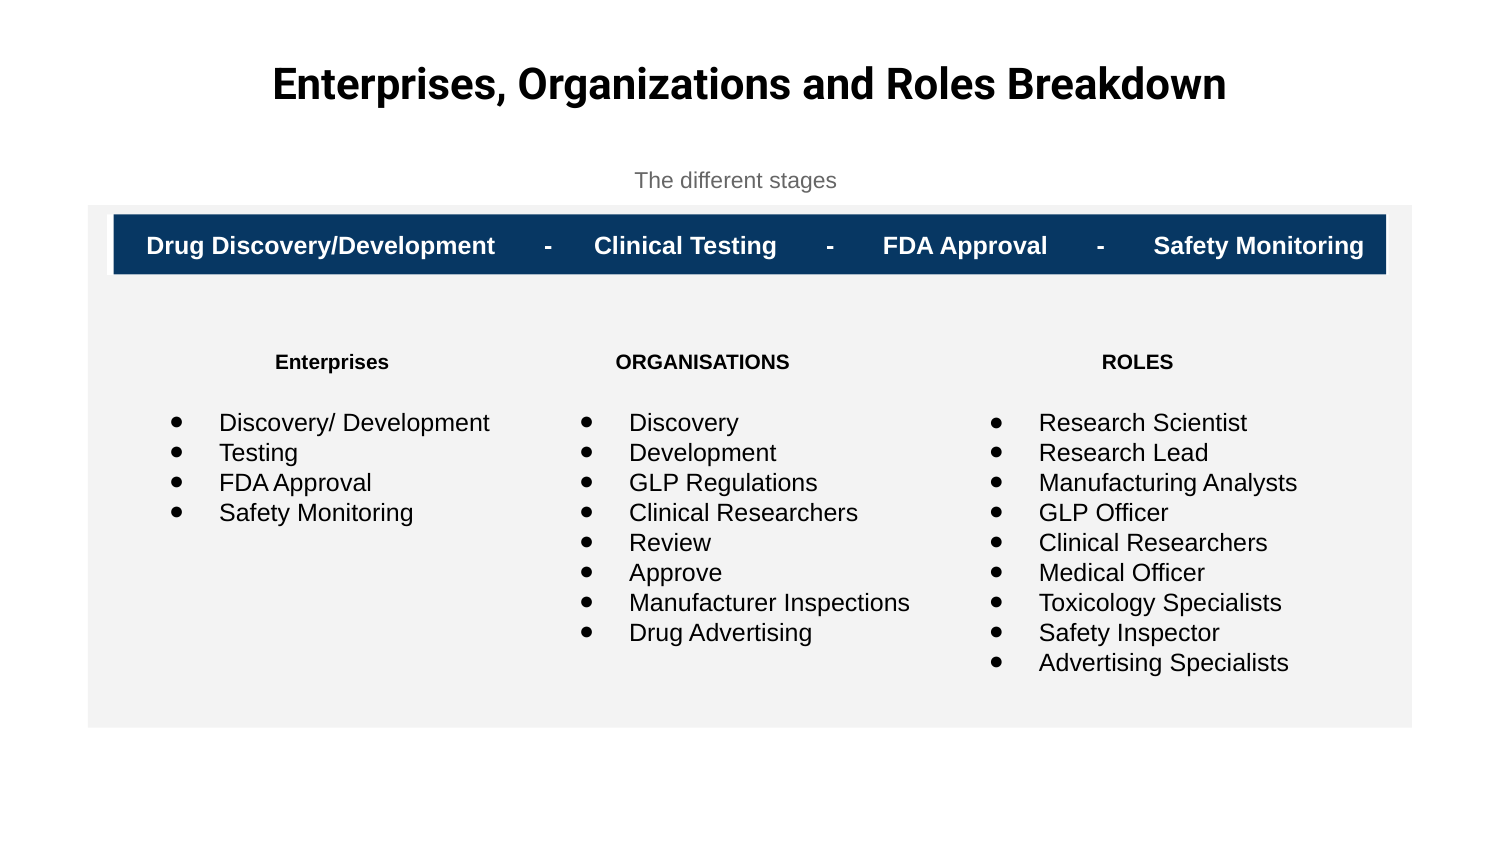

# Enterprises, Organizations and Roles Breakdown
The different stages

  Drug Discovery/Development       -      Clinical Testing       -       FDA Approval       -       Safety Monitoring

Enterprises
ORGANISATIONS
ROLES
Discovery/ Development
Testing
FDA Approval
Safety Monitoring
Discovery
Development
GLP Regulations
Clinical Researchers
Review
Approve
Manufacturer Inspections
Drug Advertising
Research Scientist
Research Lead
Manufacturing Analysts
GLP Officer
Clinical Researchers
Medical Officer
Toxicology Specialists
Safety Inspector
Advertising Specialists